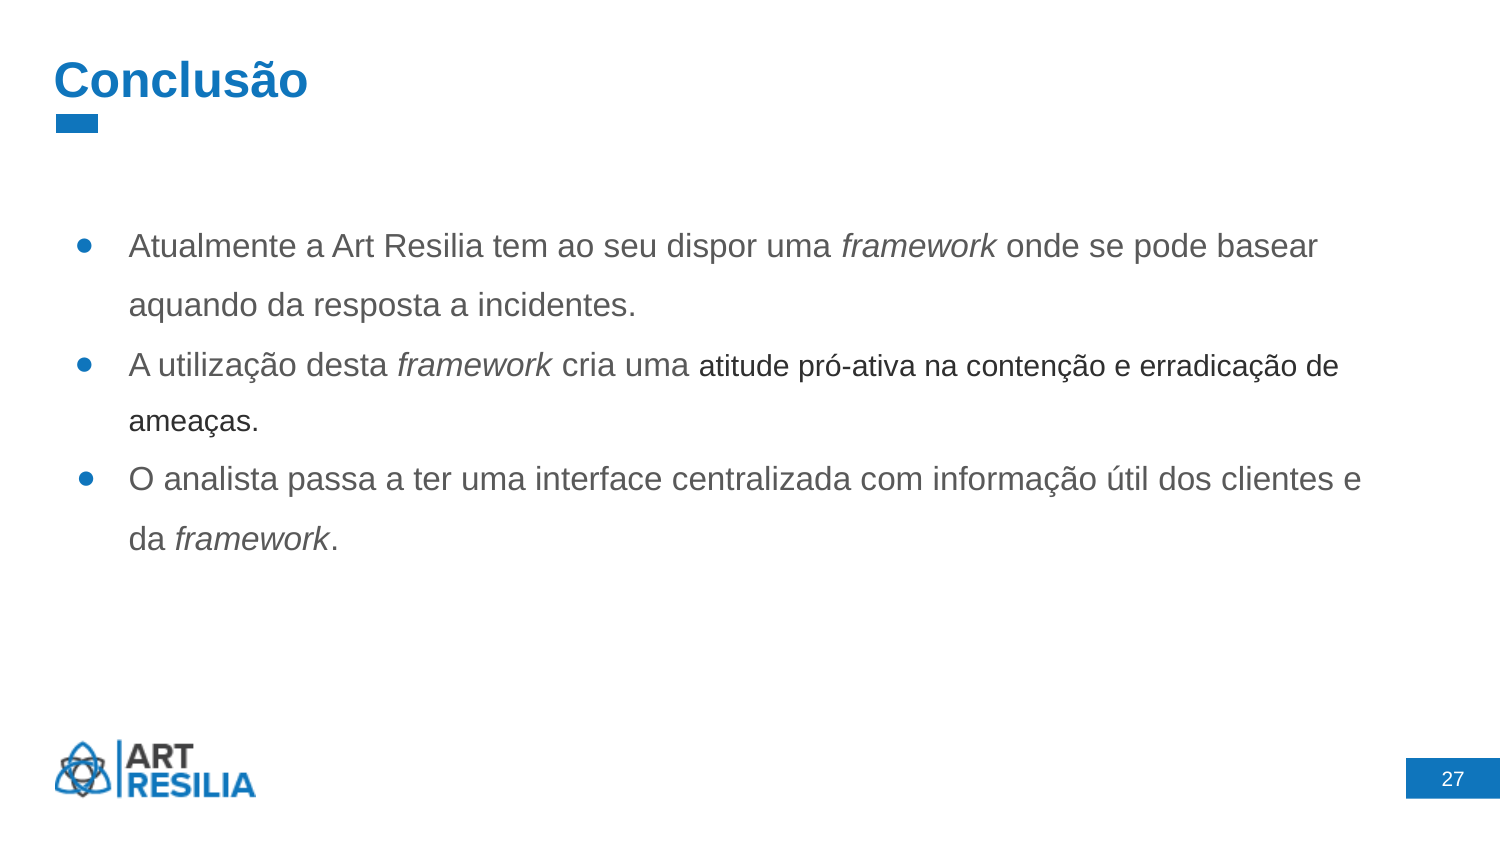

# Conclusão
Atualmente a Art Resilia tem ao seu dispor uma framework onde se pode basear aquando da resposta a incidentes.
A utilização desta framework cria uma atitude pró-ativa na contenção e erradicação de ameaças.
O analista passa a ter uma interface centralizada com informação útil dos clientes e da framework.
27